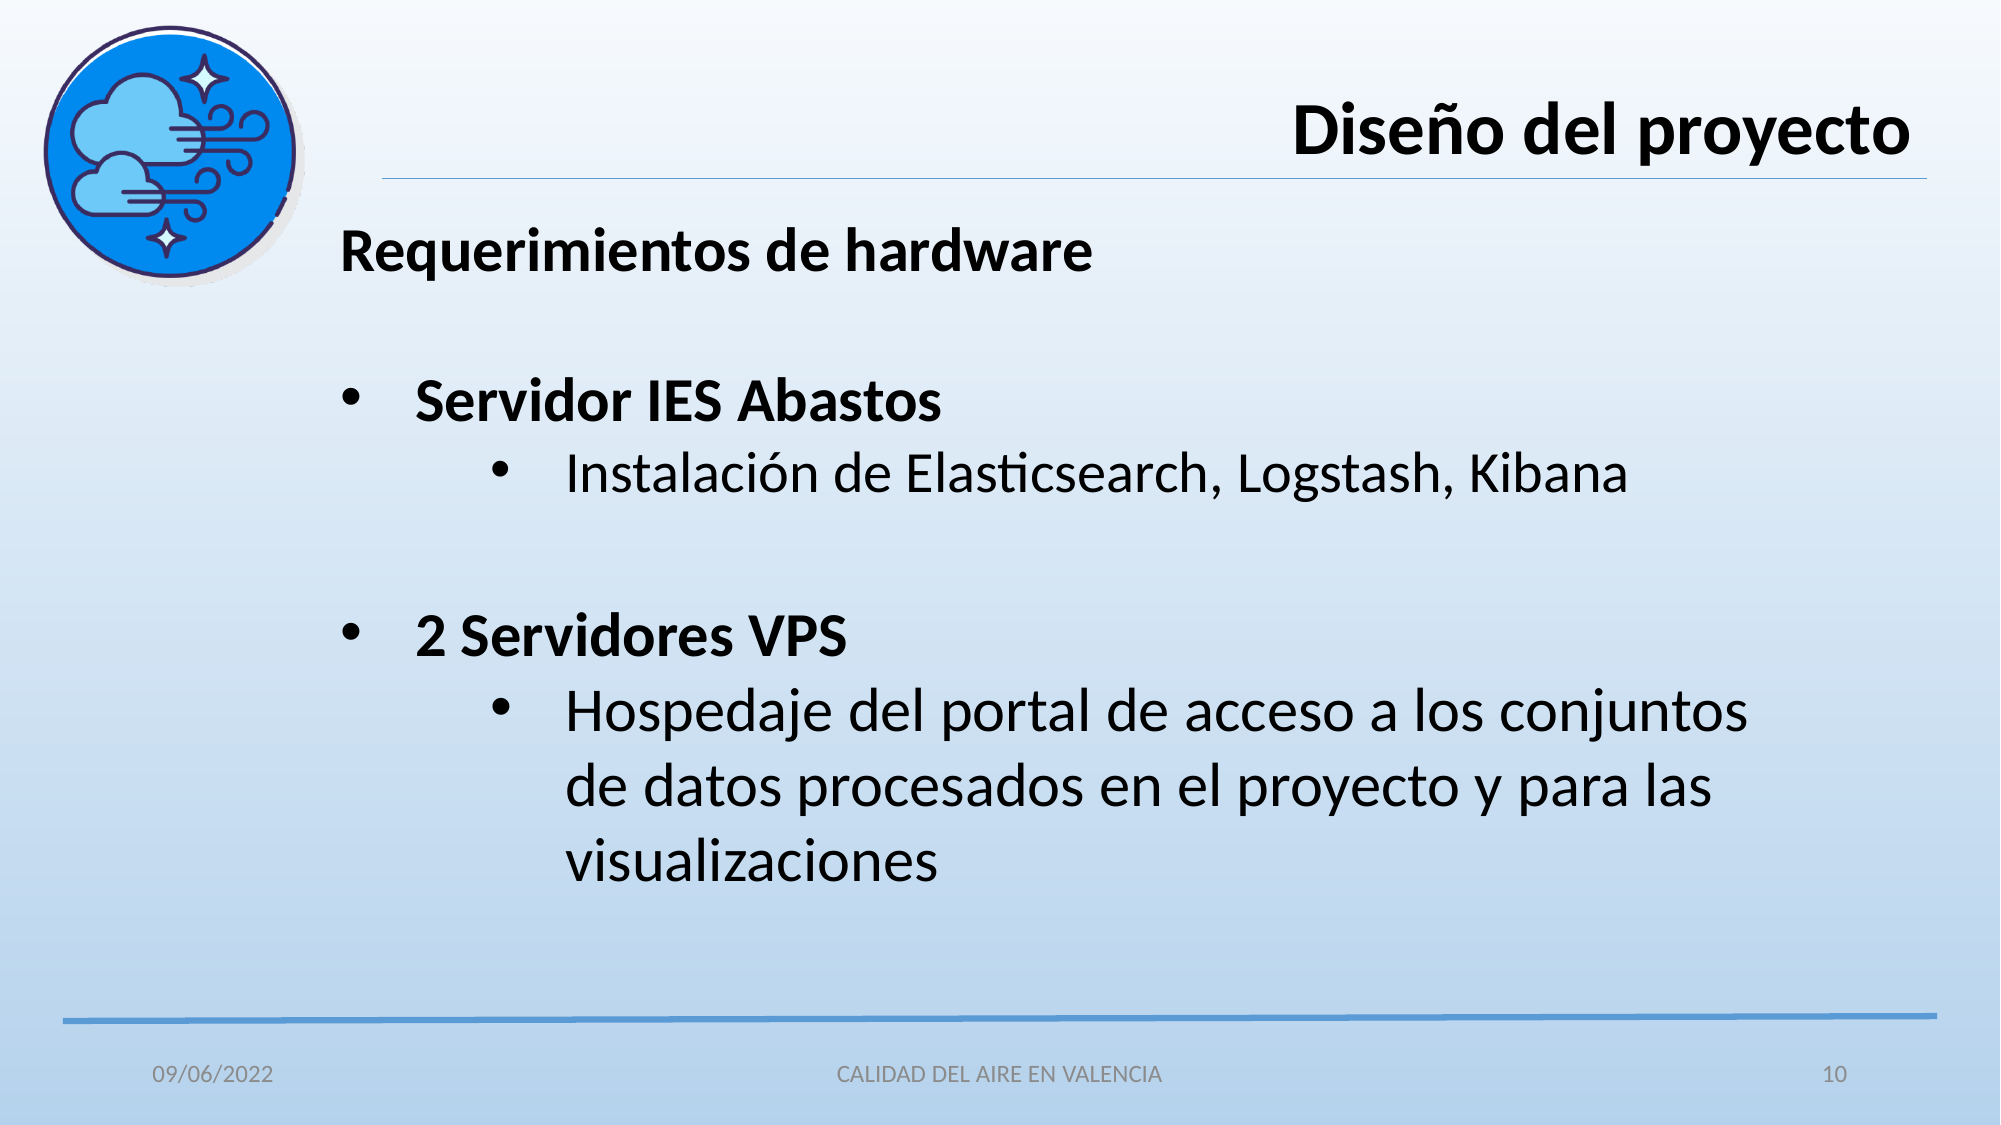

Diseño del proyecto
Requerimientos de hardware

Servidor IES Abastos
Instalación de Elasticsearch, Logstash, Kibana

2 Servidores VPS
Hospedaje del portal de acceso a los conjuntos de datos procesados en el proyecto y para las visualizaciones
09/06/2022
CALIDAD DEL AIRE EN VALENCIA
10